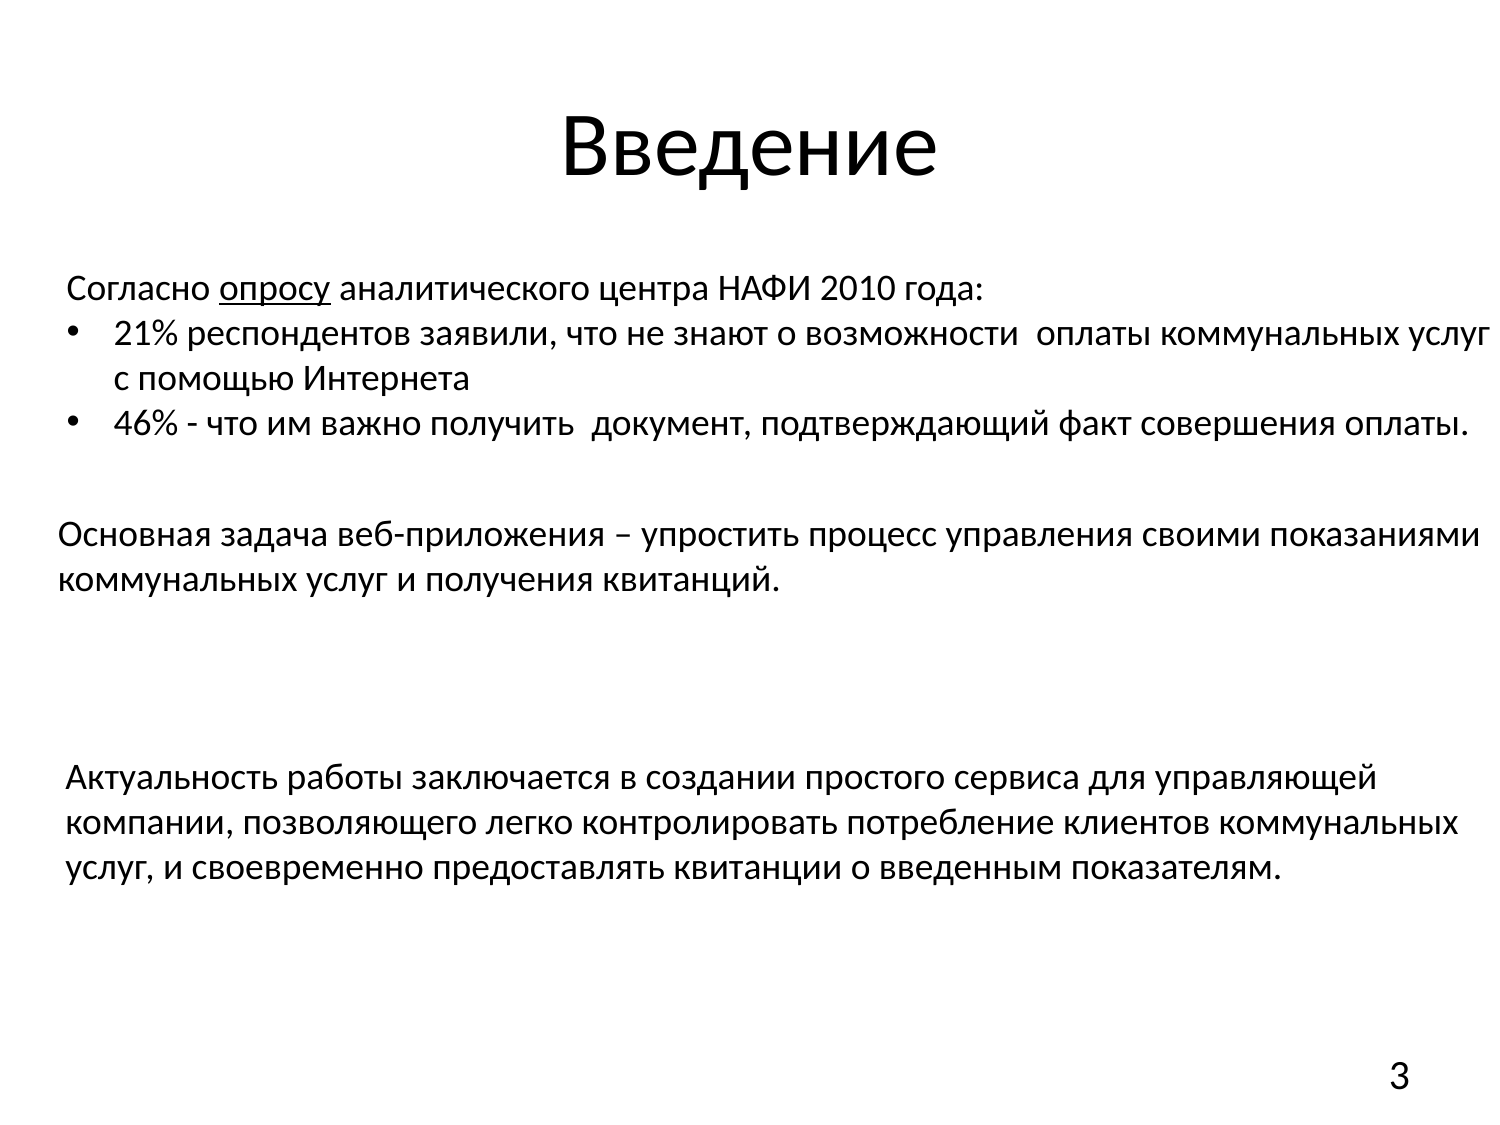

Введение
Согласно опросу аналитического центра НАФИ 2010 года:
21% респондентов заявили, что не знают о возможности  оплаты коммунальных услуг
с помощью Интернета
46% - что им важно получить  документ, подтверждающий факт совершения оплаты.

Основная задача веб-приложения – упростить процесс управления своими показаниями  коммунальных услуг и получения квитанций.
Актуальность работы заключается в создании простого сервиса для управляющей
компании, позволяющего легко контролировать потребление клиентов коммунальных
услуг, и своевременно предоставлять квитанции о введенным показателям.
3